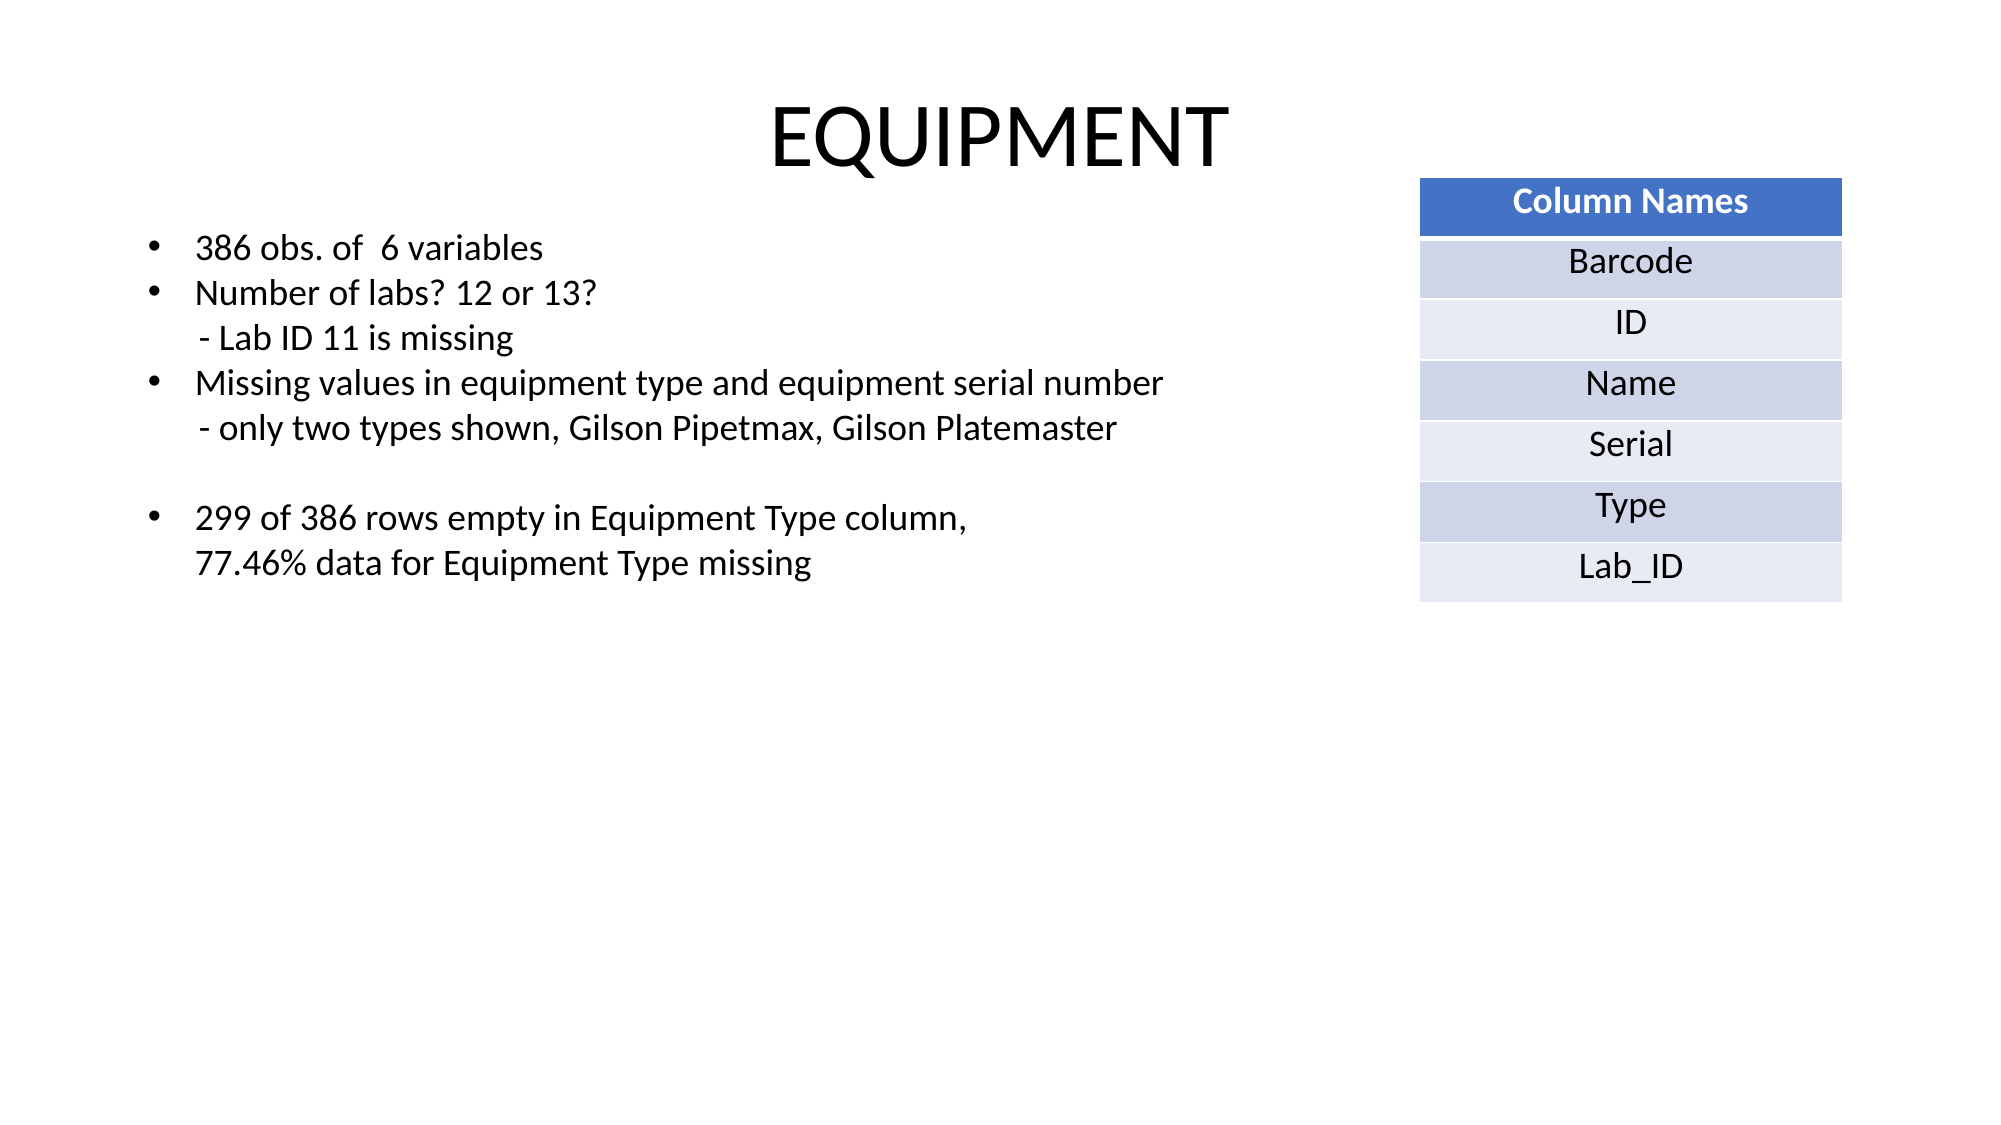

EQUIPMENT
| Column Names |
| --- |
| Barcode |
| ID |
| Name |
| Serial |
| Type |
| Lab\_ID |
386 obs. of  6 variables
Number of labs? 12 or 13?
      - Lab ID 11 is missing
Missing values in equipment type and equipment serial number
      - only two types shown, Gilson Pipetmax, Gilson Platemaster

299 of 386 rows empty in Equipment Type column,
77.46% data for Equipment Type missing